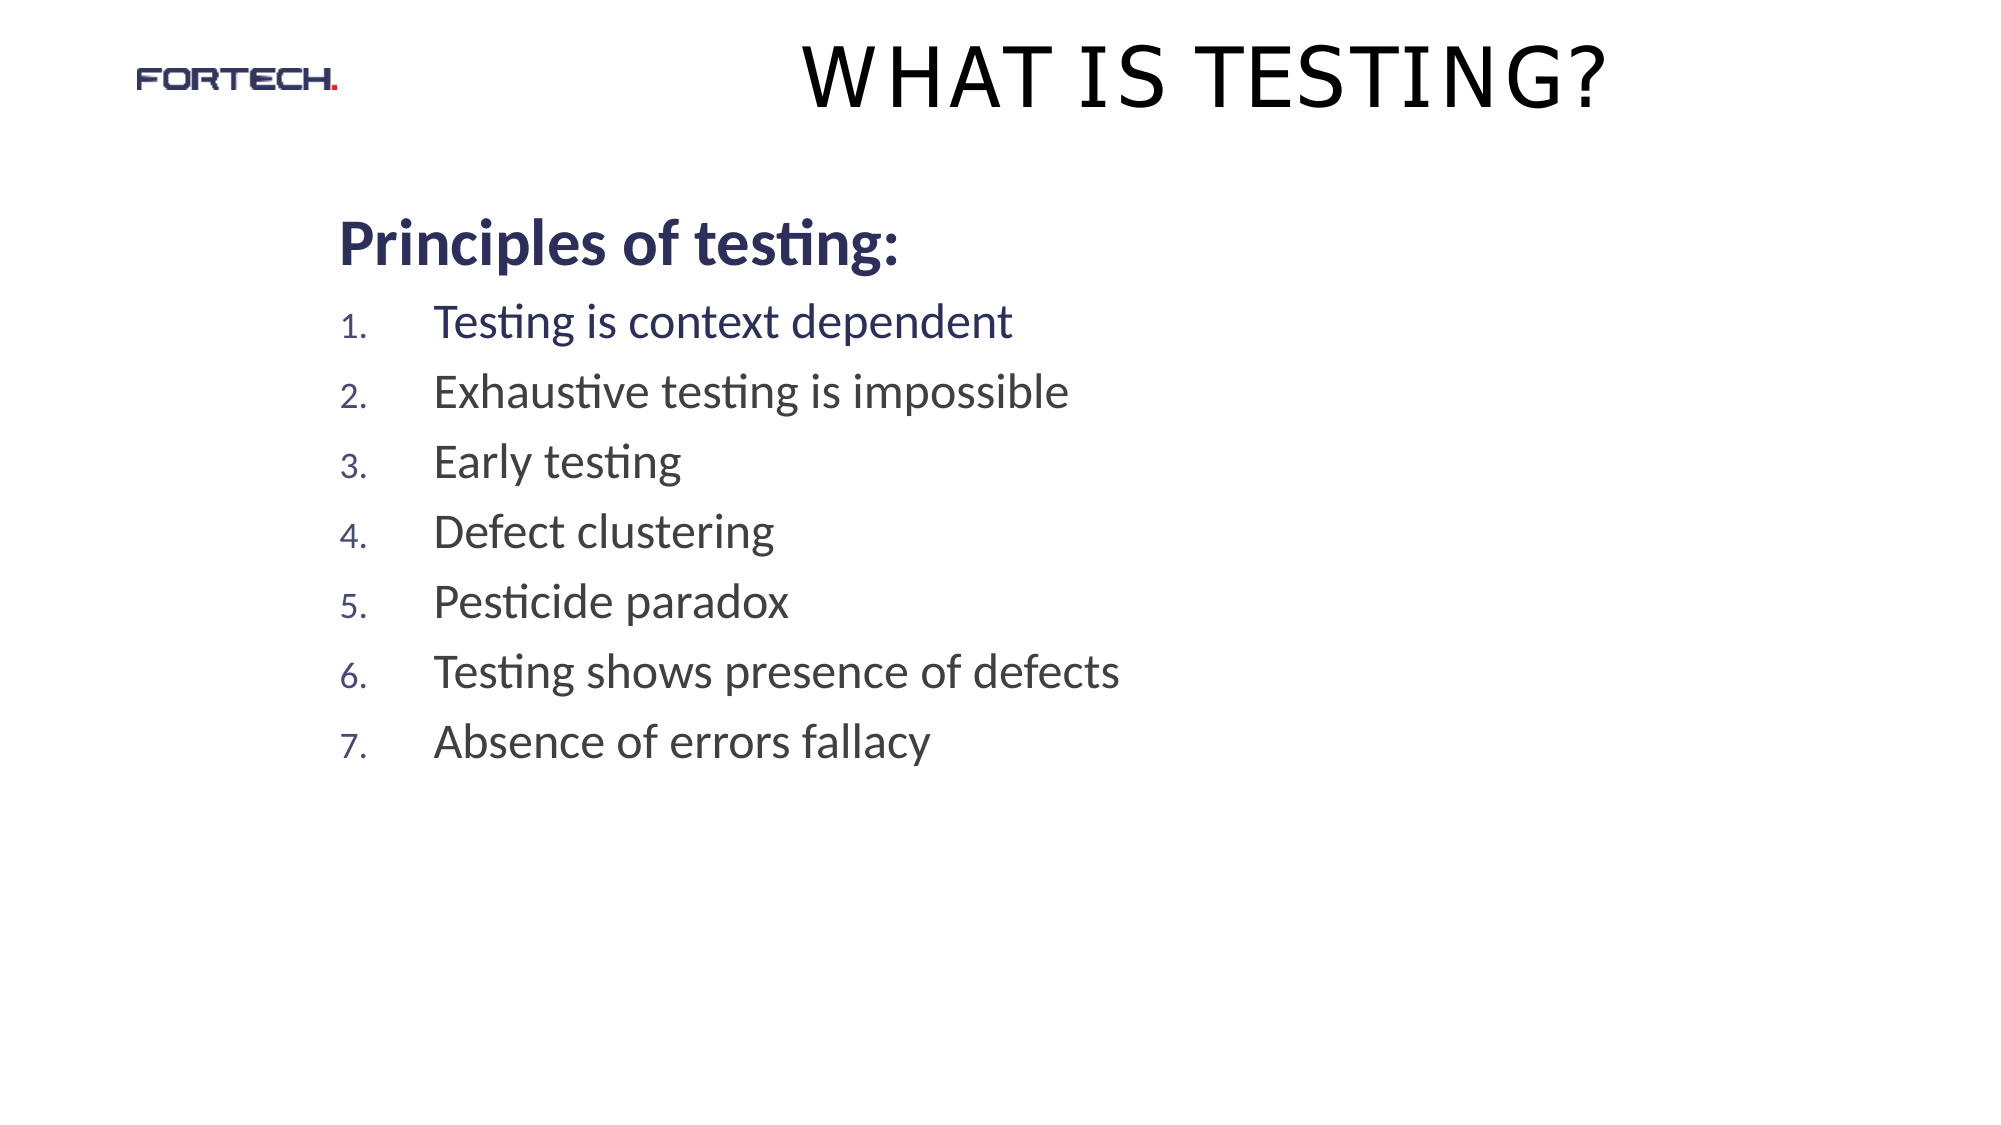

# What is testing?
Principles of testing:
Testing is context dependent
Exhaustive testing is impossible
Early testing
Defect clustering
Pesticide paradox
Testing shows presence of defects
Absence of errors fallacy